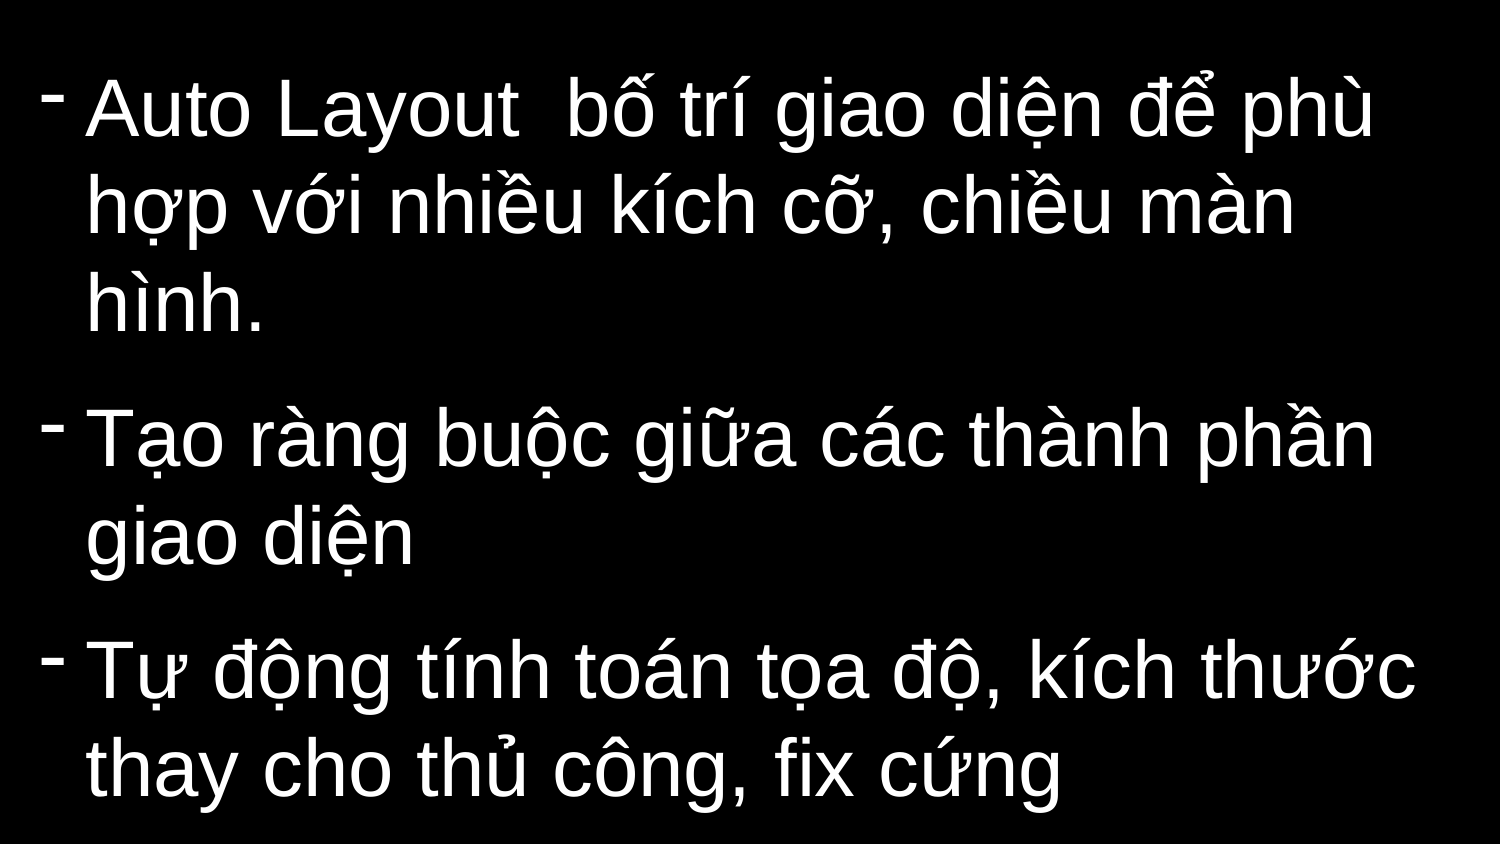

Auto Layout  bố trí giao diện để phù hợp với nhiều kích cỡ, chiều màn hình.
Tạo ràng buộc giữa các thành phần giao diện
Tự động tính toán tọa độ, kích thước thay cho thủ công, fix cứng